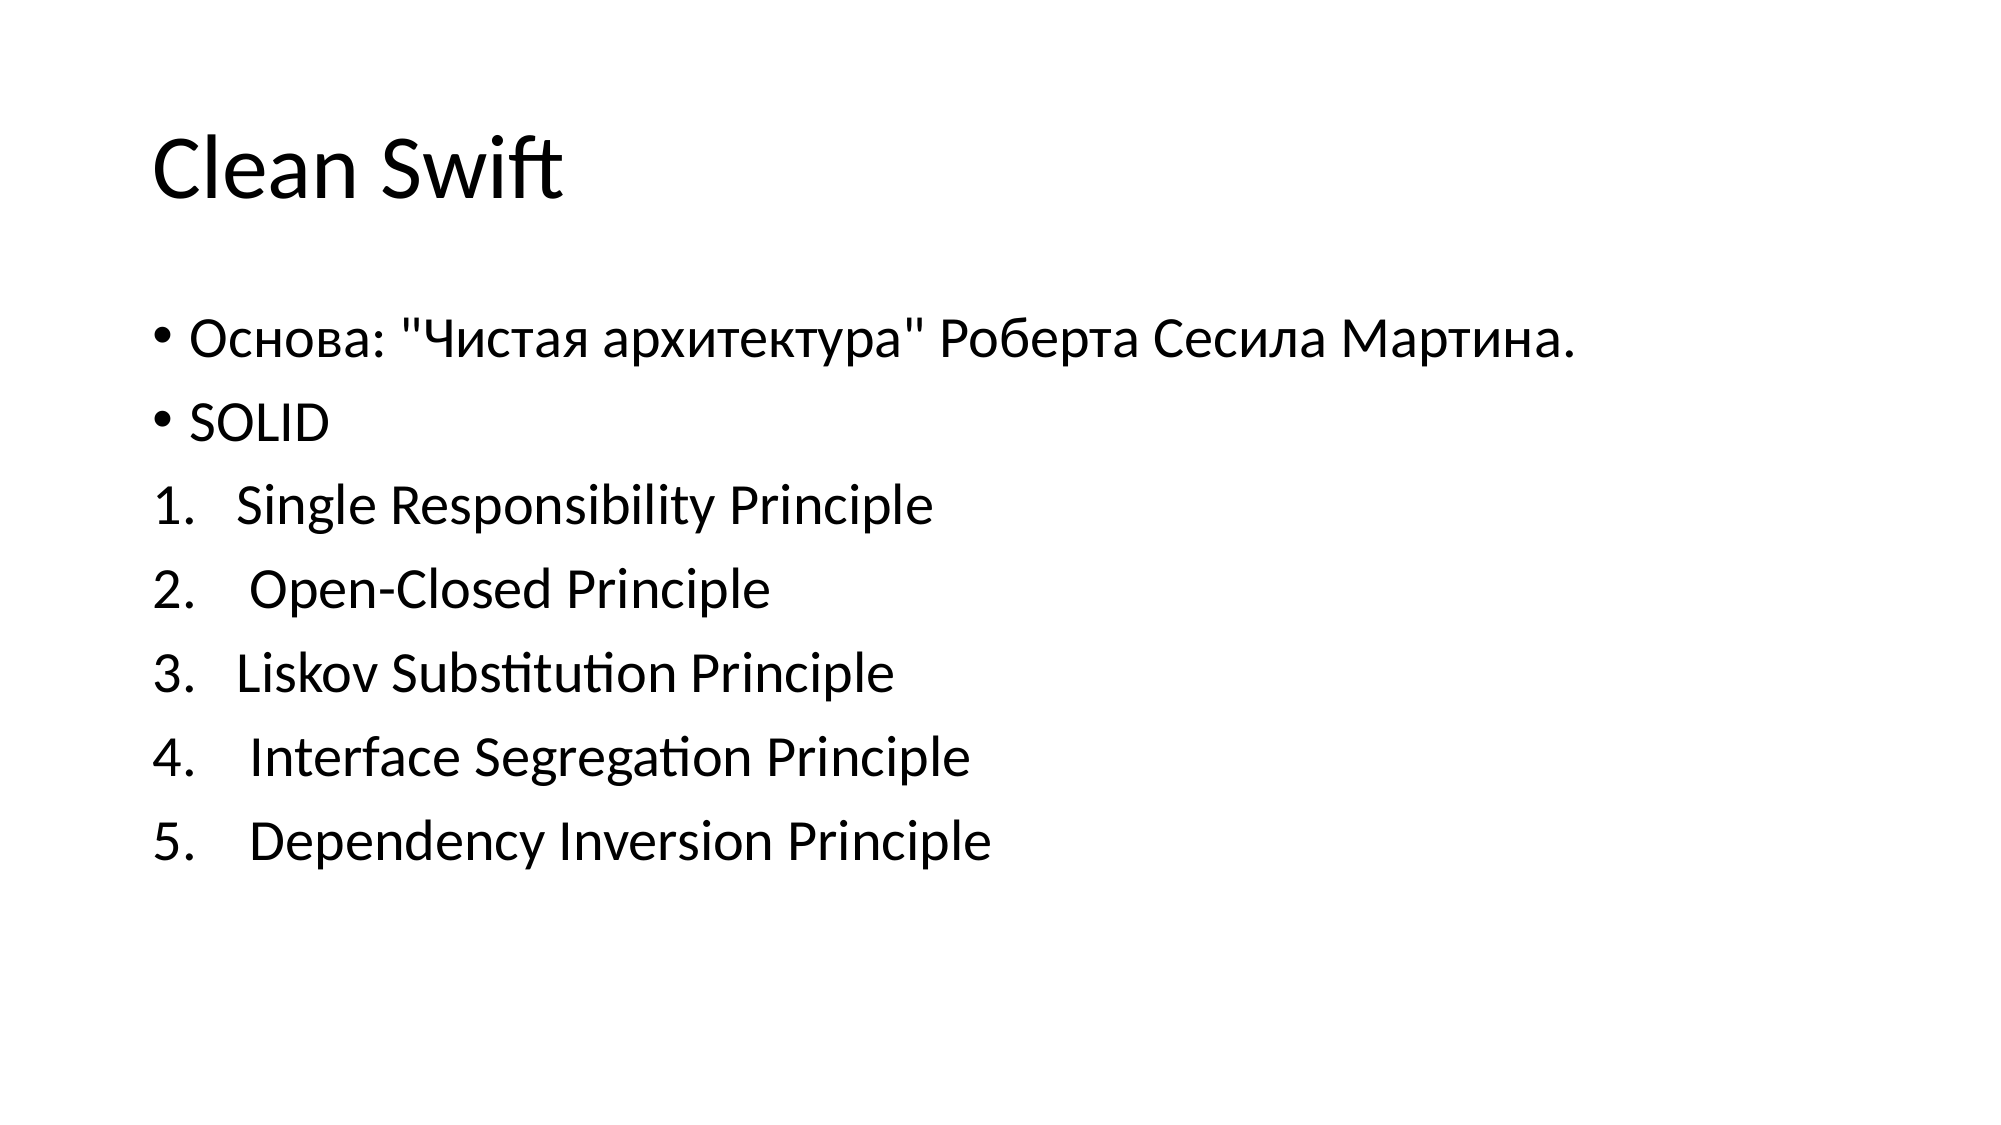

# Clean Swift
Основа: "Чистая архитектура" Роберта Сесила Мартина.
SOLID
Single Responsibility Principle
 Open-Closed Principle
Liskov Substitution Principle
 Interface Segregation Principle
 Dependency Inversion Principle